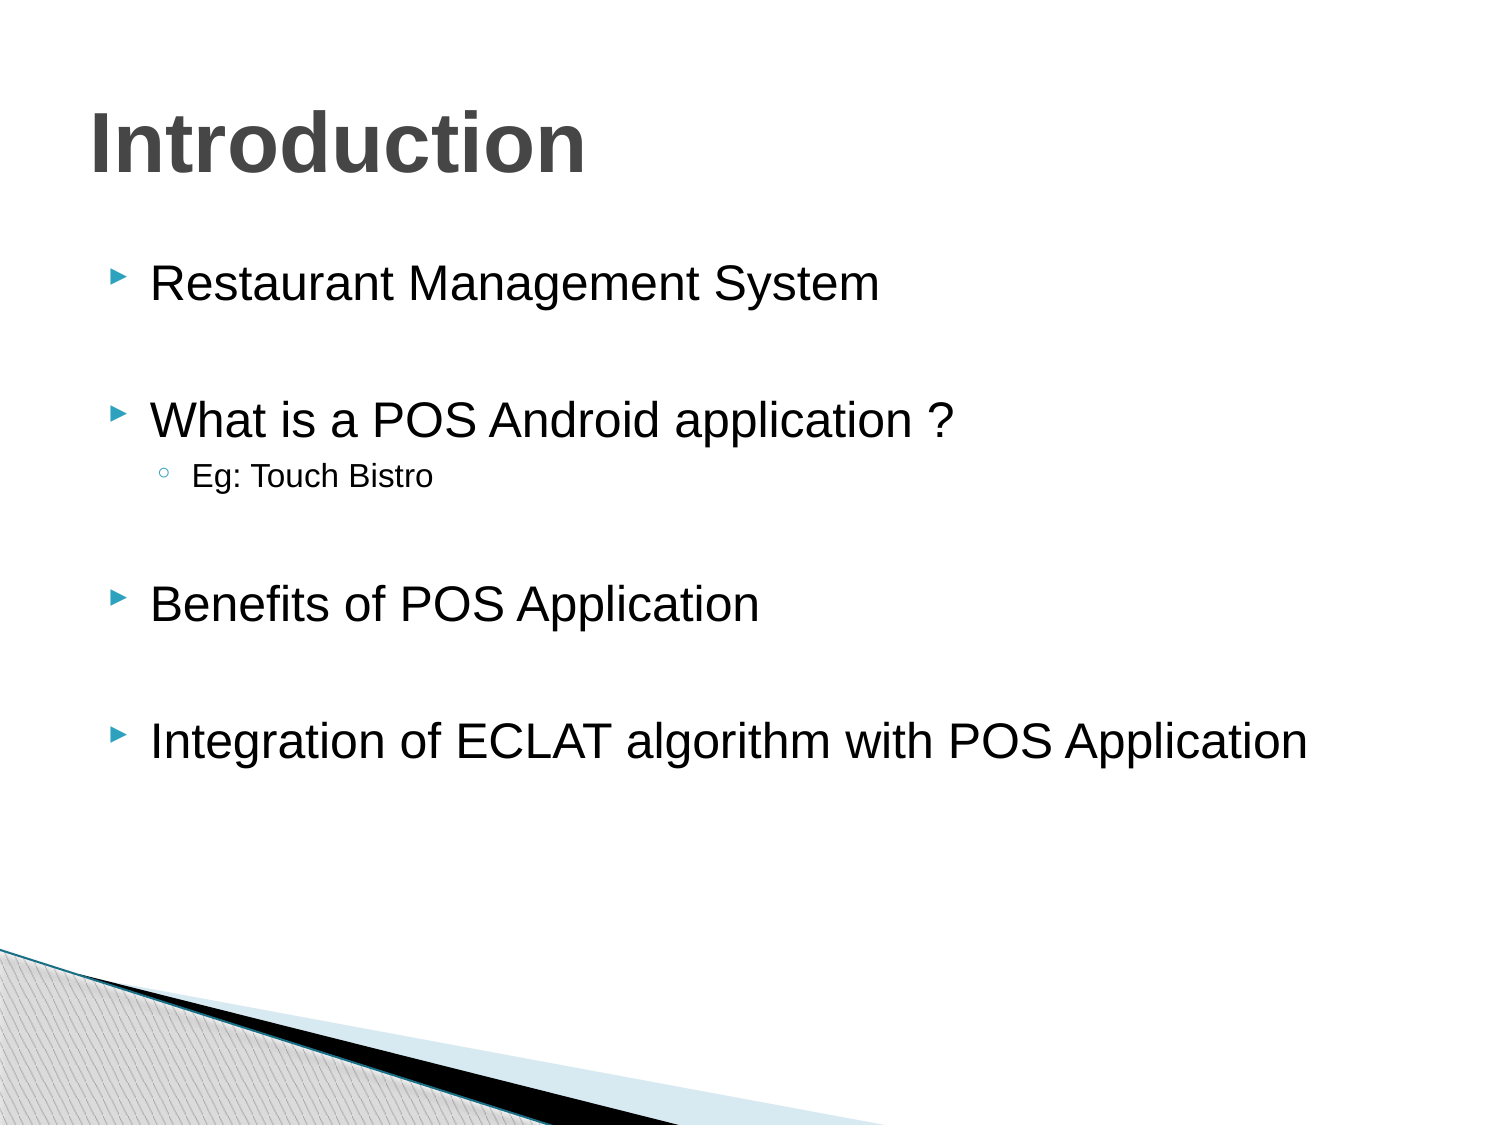

# Introduction
Restaurant Management System

What is a POS Android application ?
Eg: Touch Bistro

Benefits of POS Application

Integration of ECLAT algorithm with POS Application